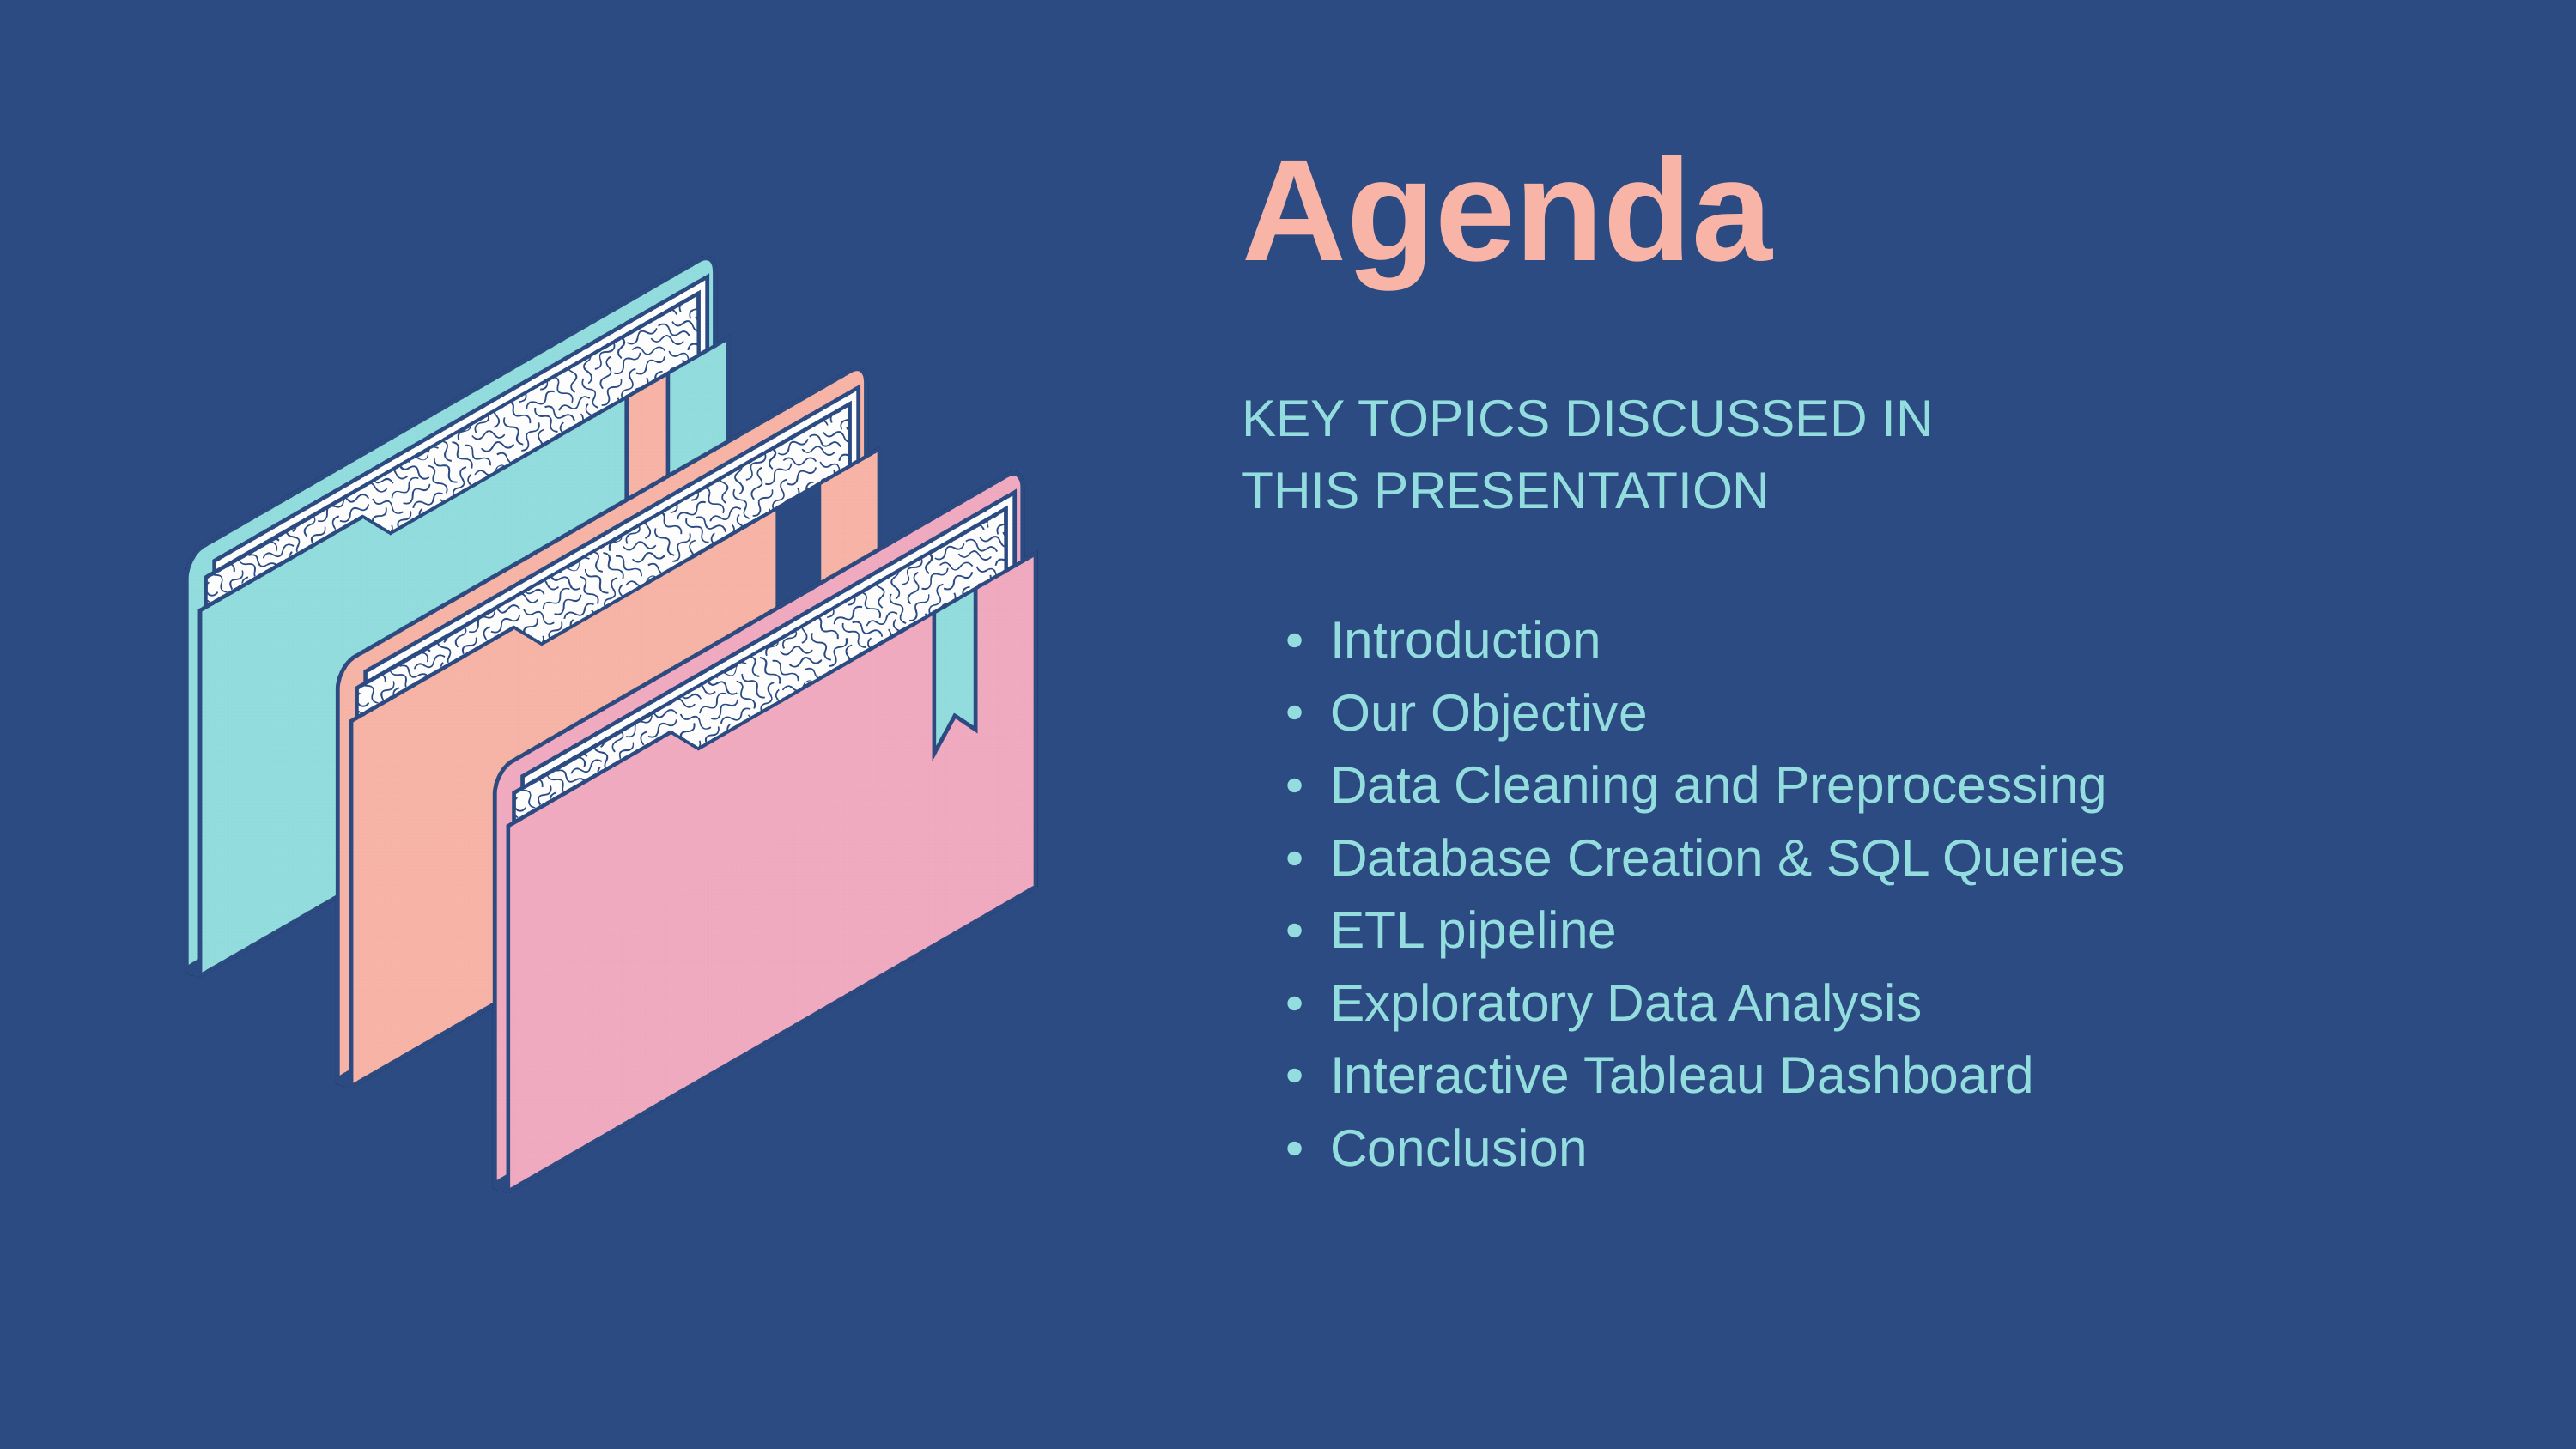

| Agenda |
| --- |
| KEY TOPICS DISCUSSED IN THIS PRESENTATION |
| Introduction Our Objective Data Cleaning and Preprocessing Database Creation & SQL Queries ETL pipeline Exploratory Data Analysis Interactive Tableau Dashboard Conclusion |